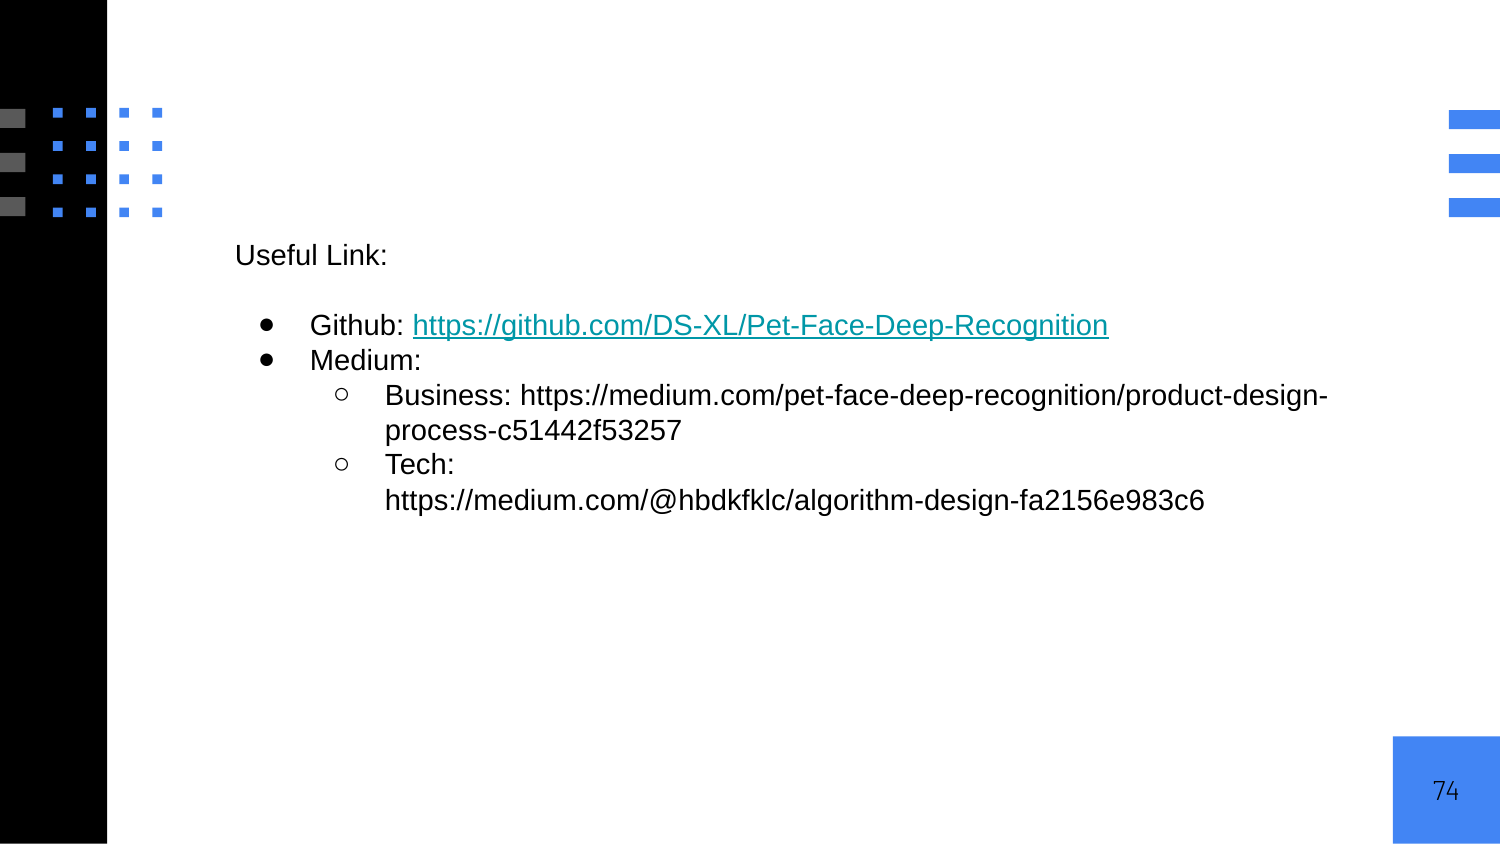

Useful Link:

Github: https://github.com/DS-XL/Pet-Face-Deep-Recognition
Medium:
Business: https://medium.com/pet-face-deep-recognition/product-design-process-c51442f53257
Tech:
https://medium.com/@hbdkfklc/algorithm-design-fa2156e983c6

74